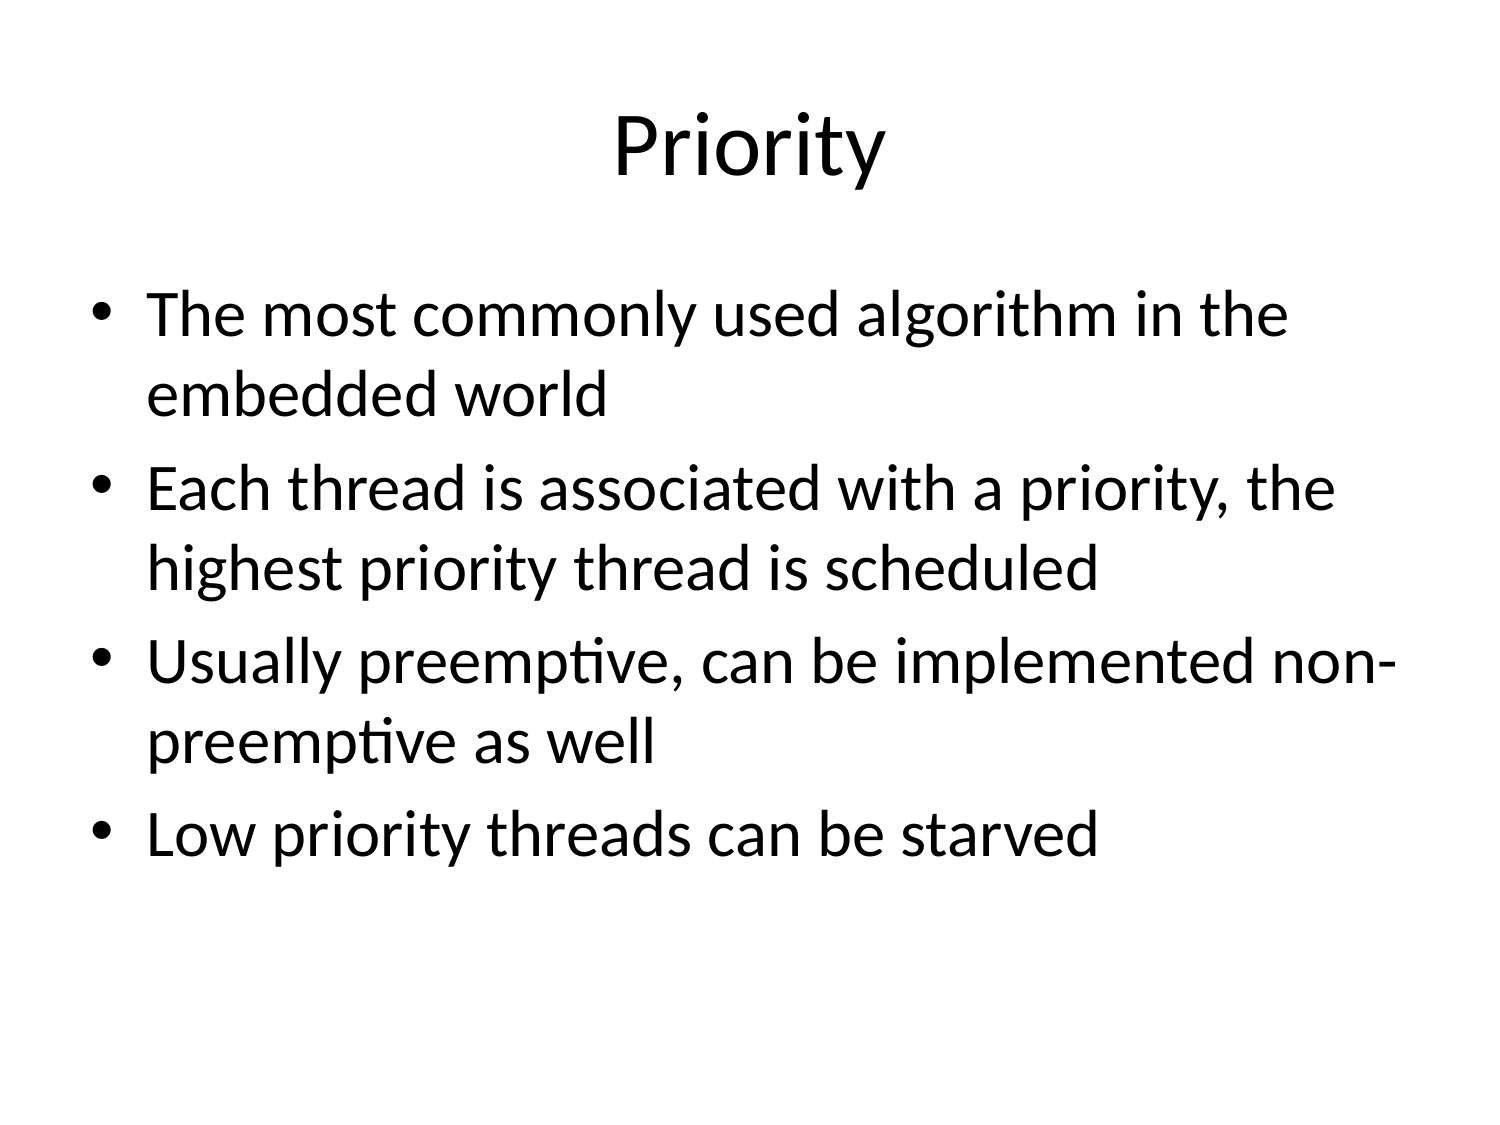

# Priority
The most commonly used algorithm in the embedded world
Each thread is associated with a priority, the highest priority thread is scheduled
Usually preemptive, can be implemented non-preemptive as well
Low priority threads can be starved